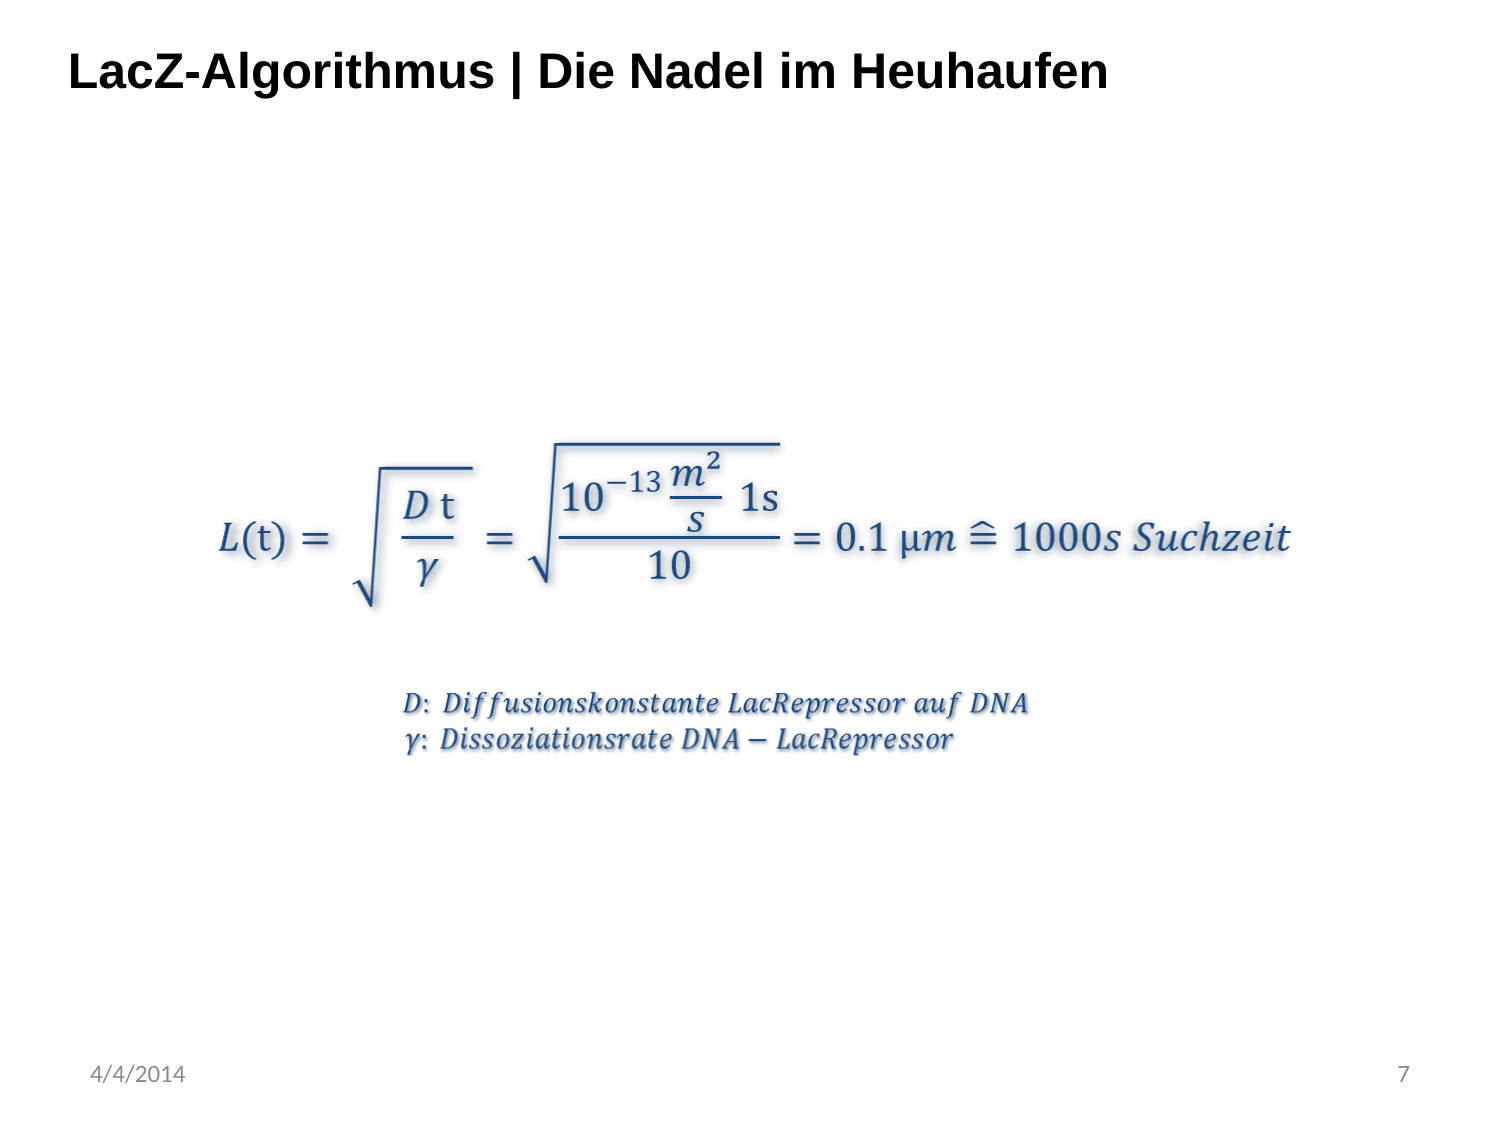

LacZ-Algorithmus | Die Nadel im Heuhaufen

4/4/2014
7